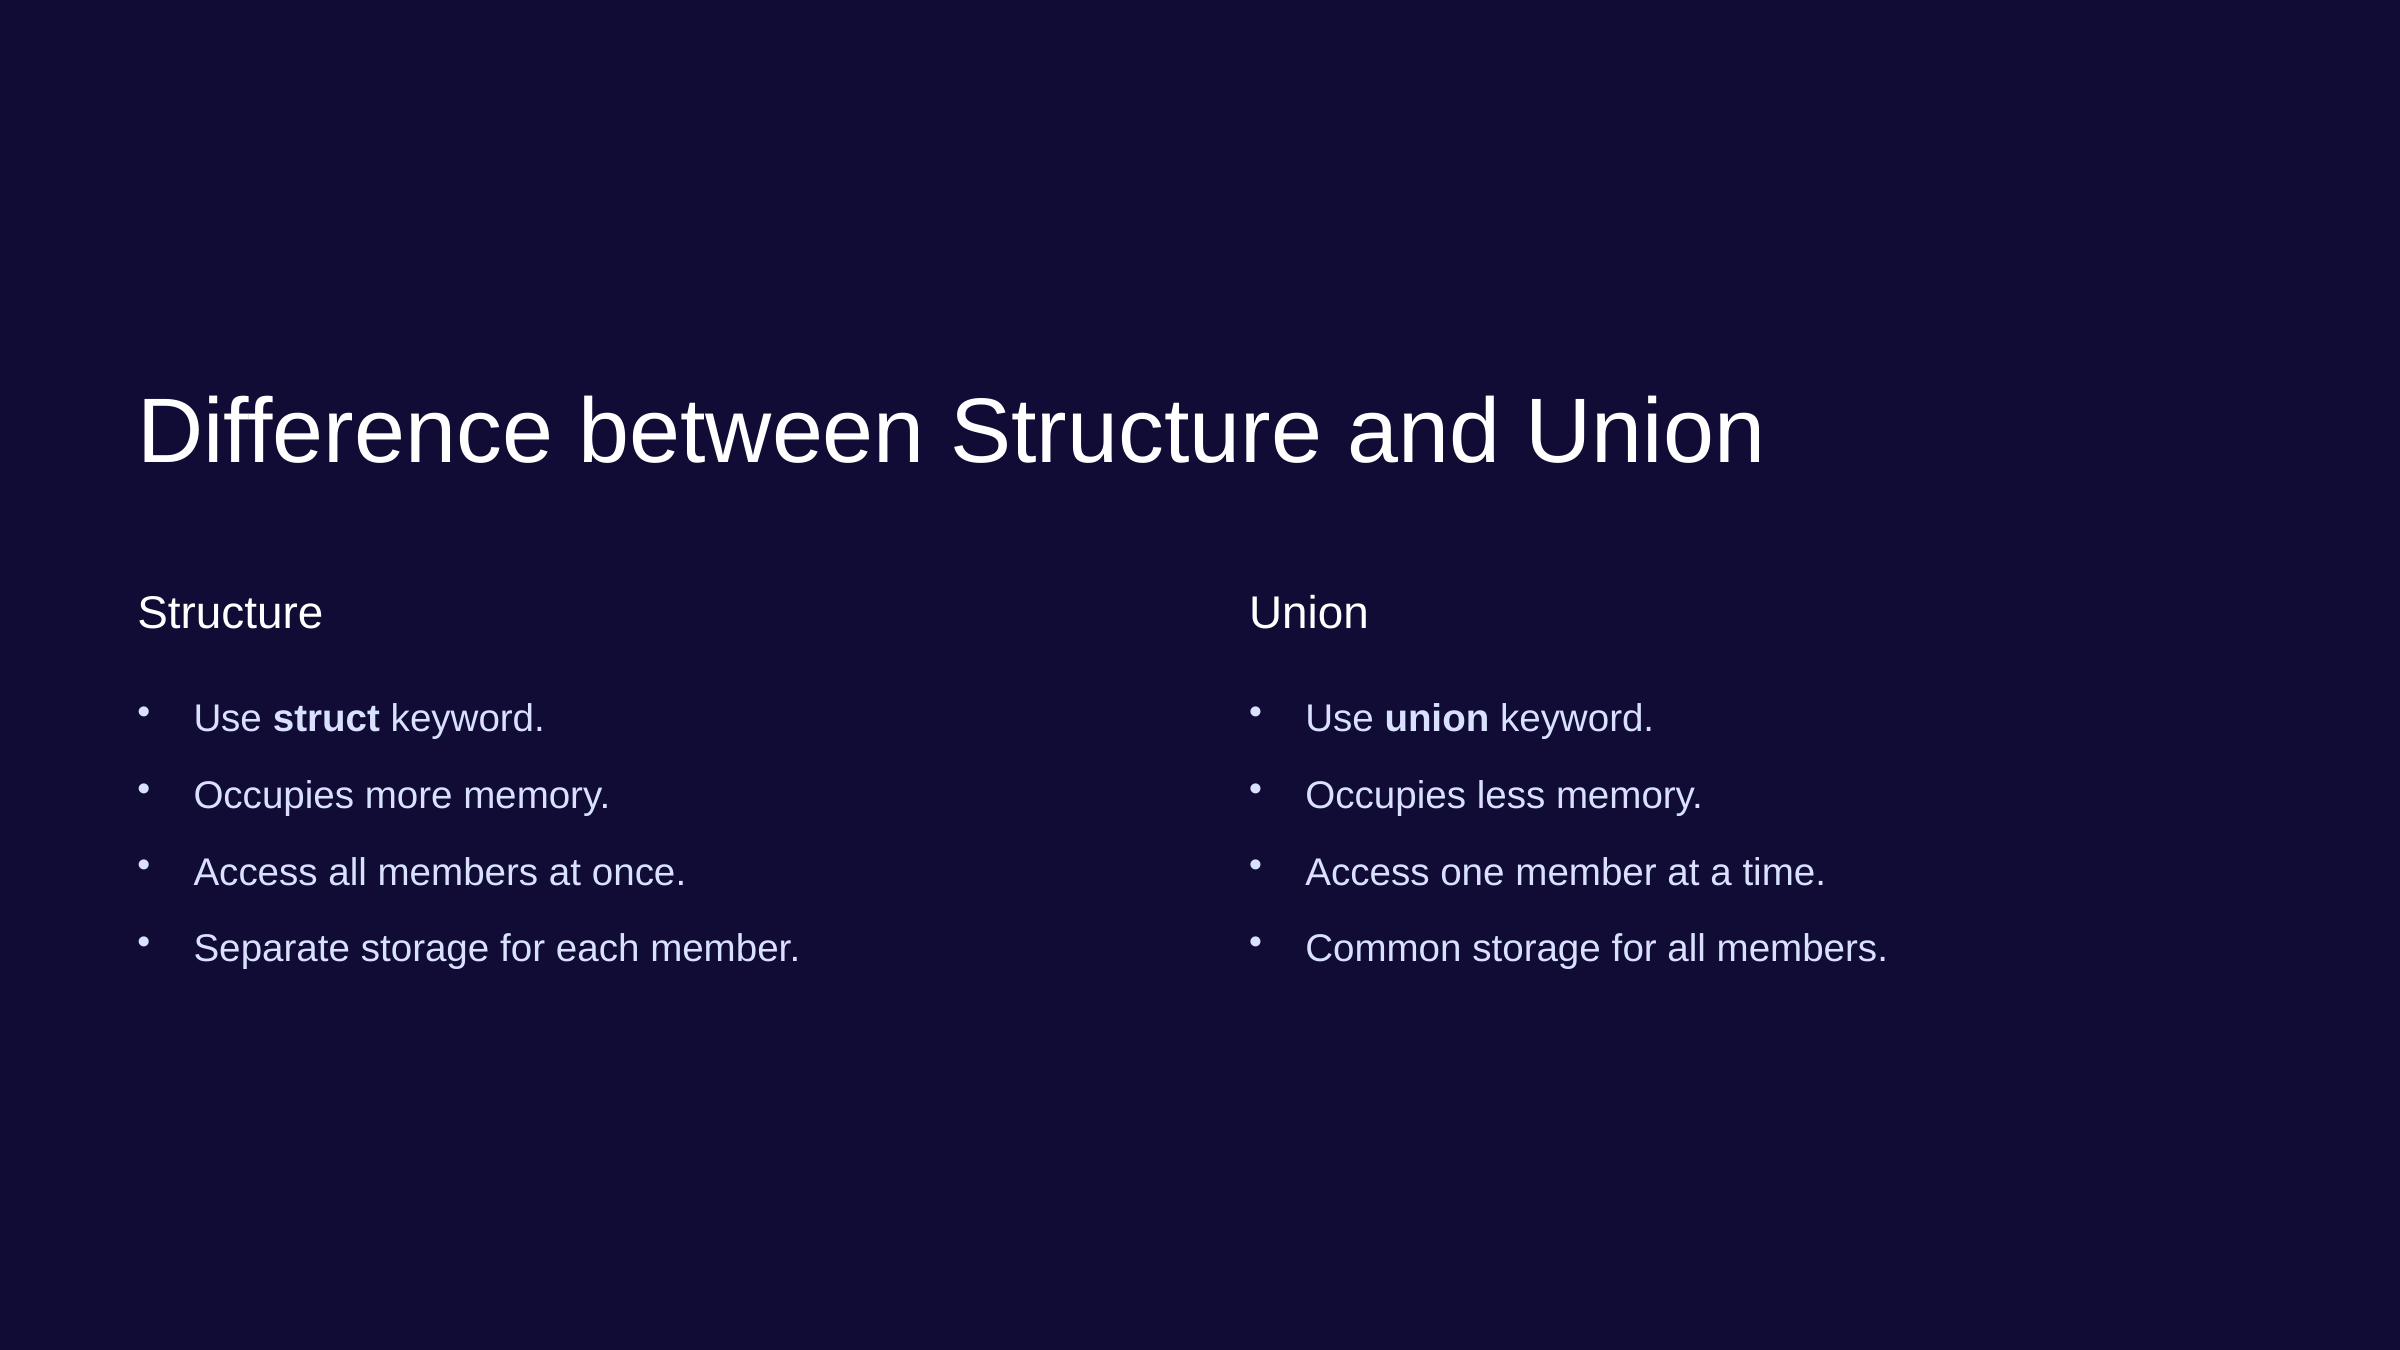

Difference between Structure and Union
Structure
Union
Use struct keyword.
Use union keyword.
Occupies more memory.
Occupies less memory.
Access all members at once.
Access one member at a time.
Separate storage for each member.
Common storage for all members.